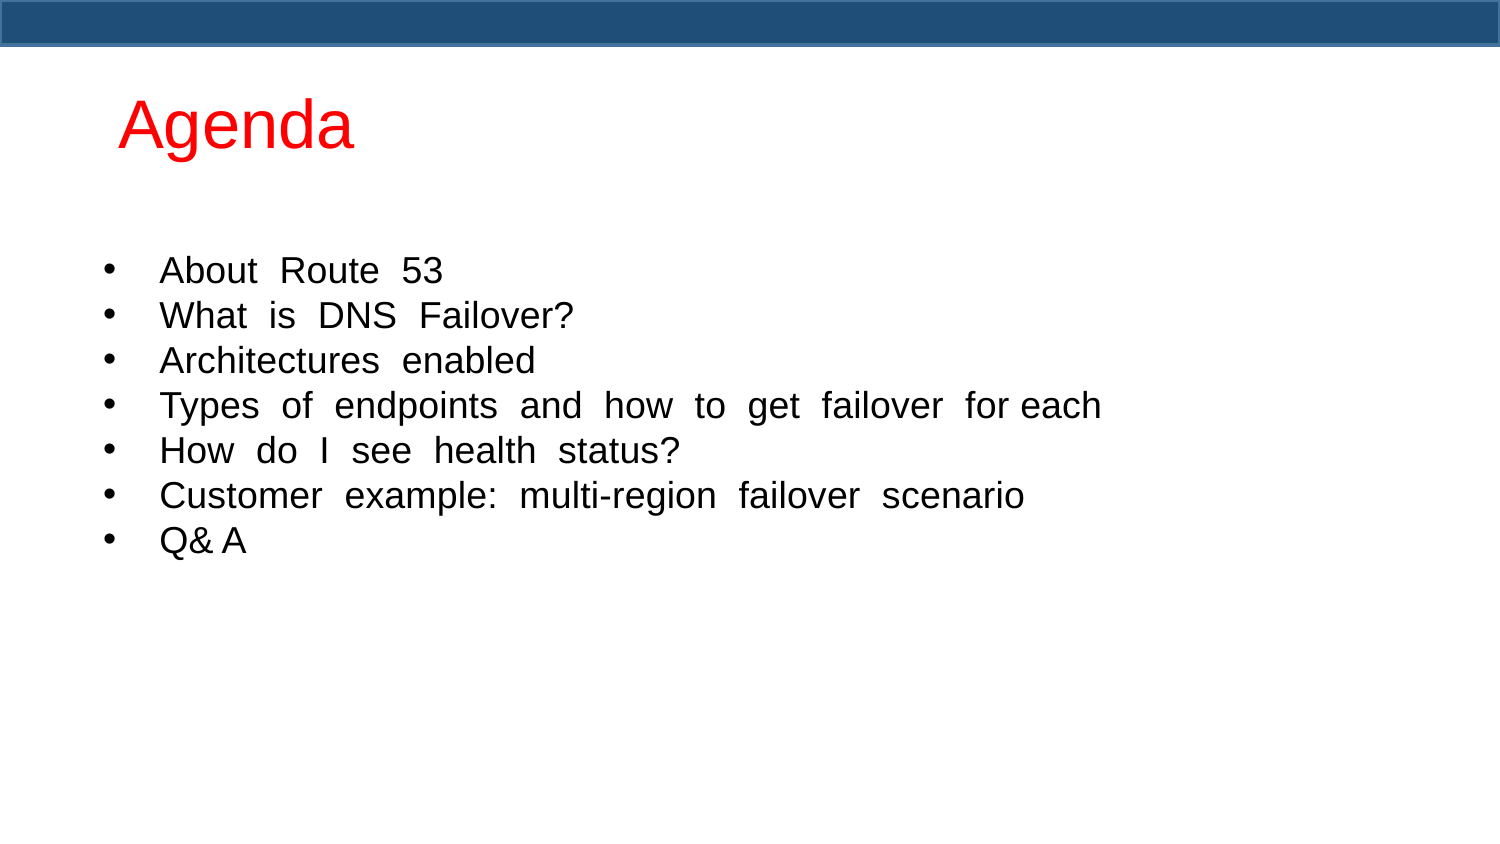

# Agenda
About  Route  53
What  is  DNS  Failover?
Architectures  enabled
Types  of  endpoints  and  how  to  get  failover  for each
How  do  I  see  health  status?
Customer  example:  multi-region  failover  scenario
Q& A